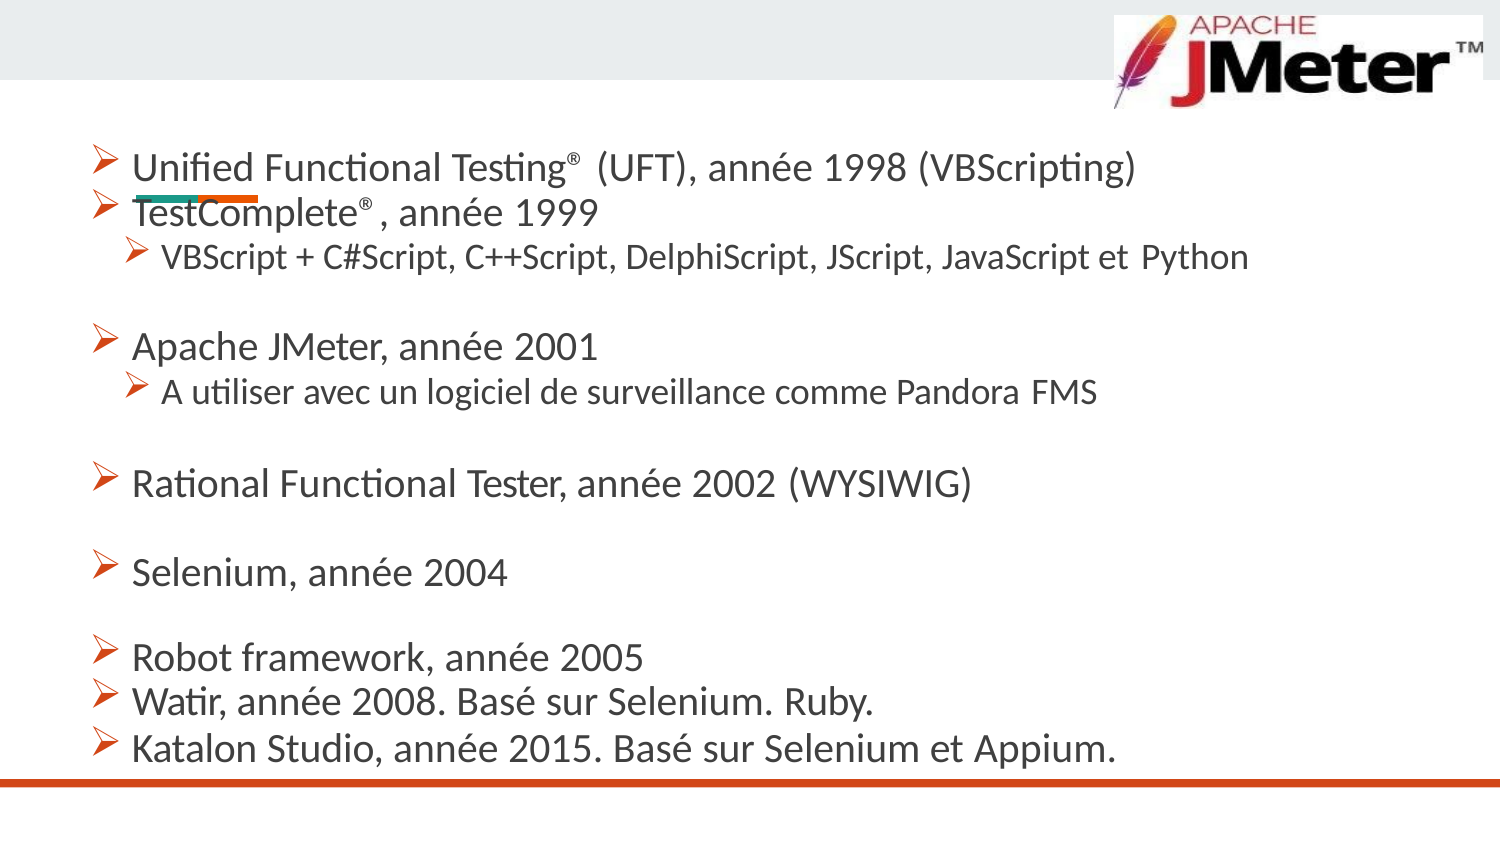

Unified Functional Testing® (UFT), année 1998 (VBScripting)
TestComplete®, année 1999
VBScript + C#Script, C++Script, DelphiScript, JScript, JavaScript et Python

Apache JMeter, année 2001
A utiliser avec un logiciel de surveillance comme Pandora FMS

Rational Functional Tester, année 2002 (WYSIWIG)
Selenium, année 2004
Robot framework, année 2005
Watir, année 2008. Basé sur Selenium. Ruby.
Katalon Studio, année 2015. Basé sur Selenium et Appium.
#